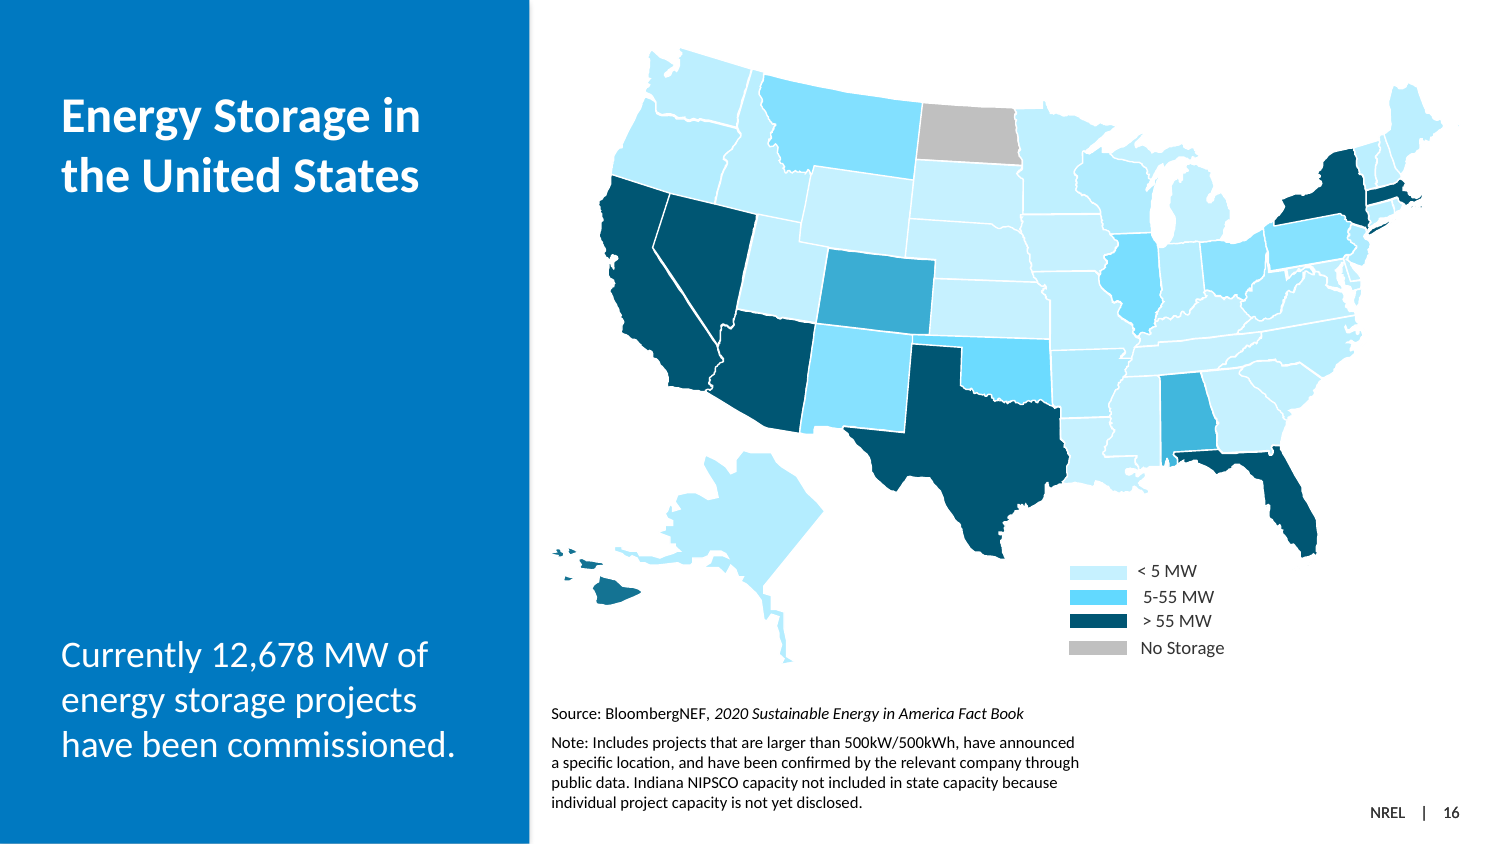

Energy Storage in the United States
< 5 MW

5-55 MW
> 55 MW
No Storage
Currently 12,678 MW of energy storage projects have been commissioned.
Source: BloombergNEF, 2020 Sustainable Energy in America Fact Book
Note: Includes projects that are larger than 500kW/500kWh, have announced a specific location, and have been confirmed by the relevant company through public data. Indiana NIPSCO capacity not included in state capacity because individual project capacity is not yet disclosed.